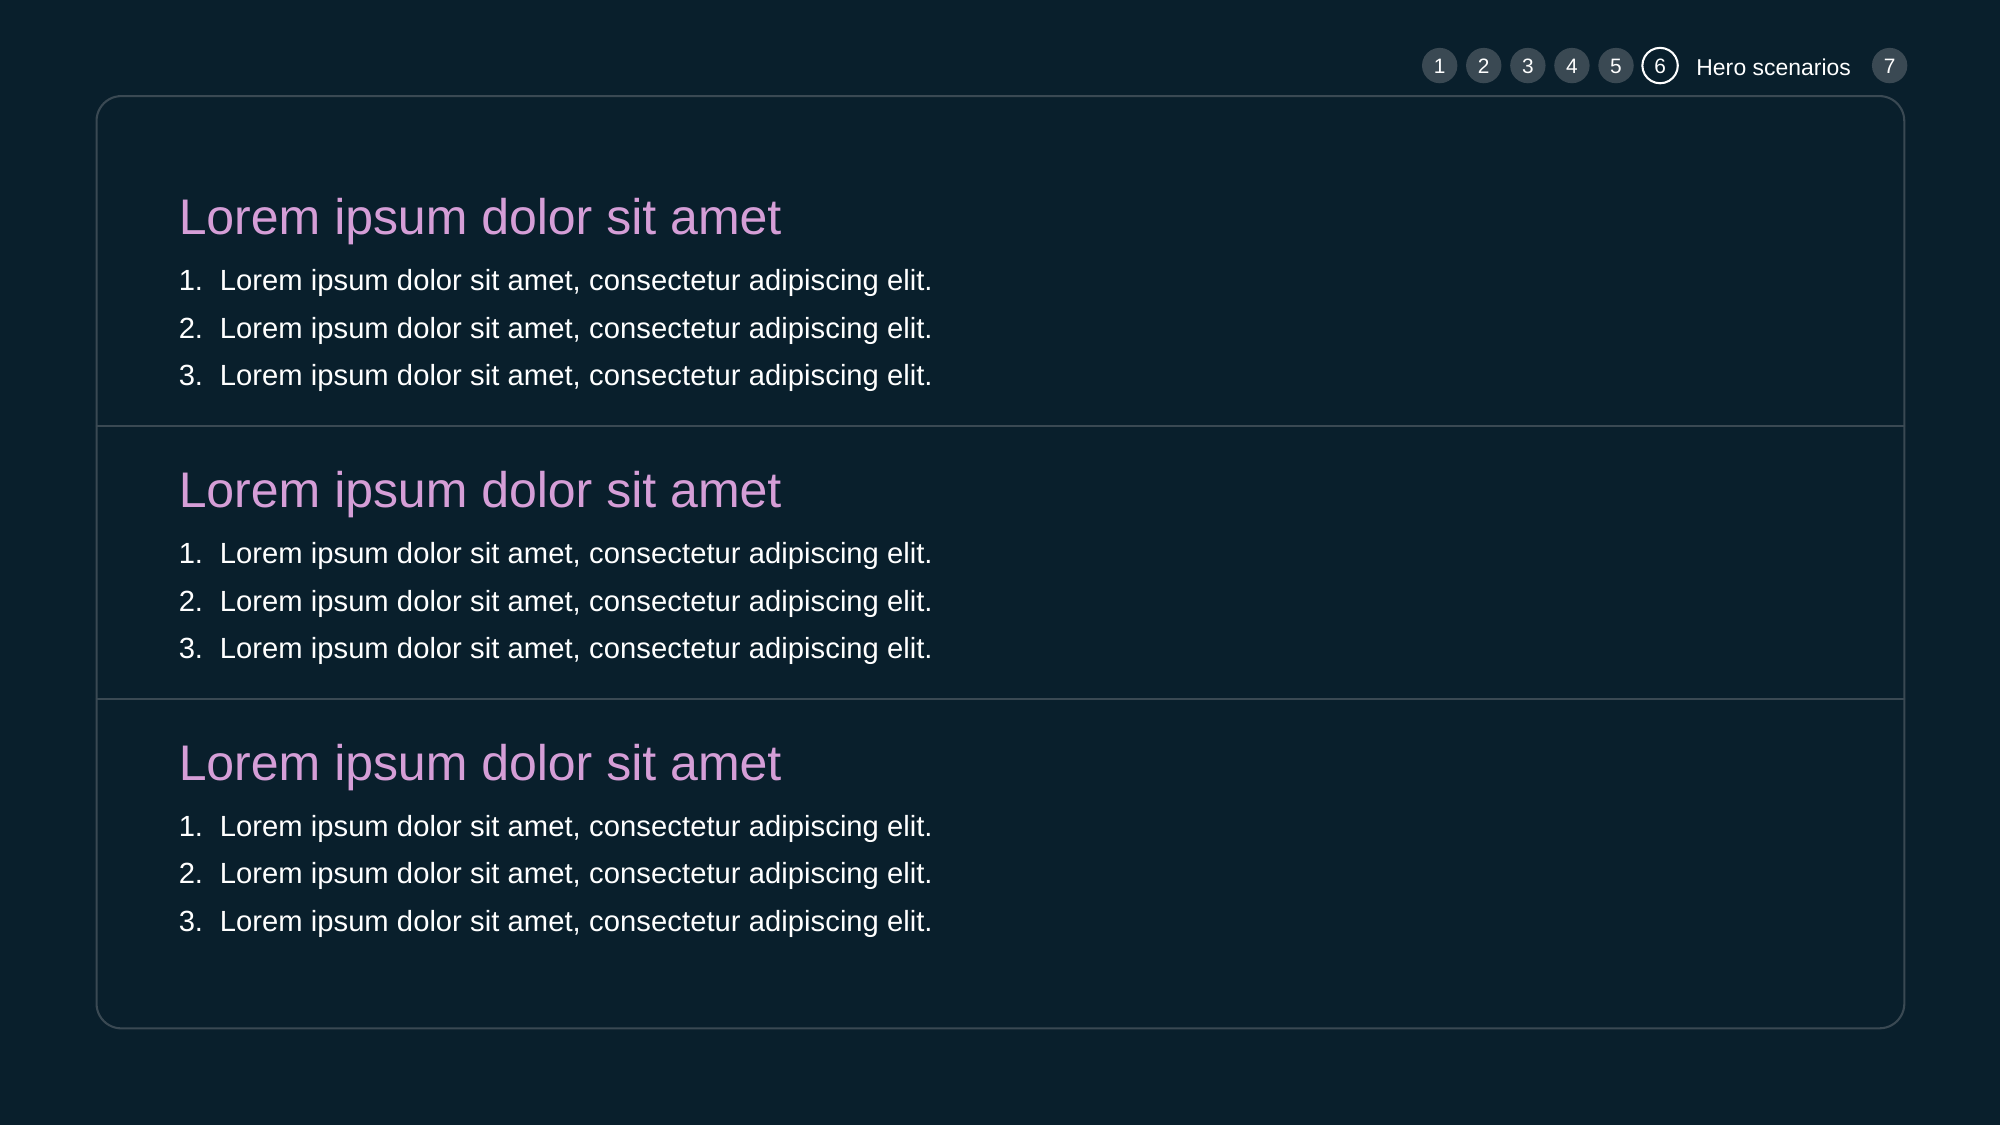

1
2
3
4
5
6
7
Hero scenarios

Lorem ipsum dolor sit amet
Lorem ipsum dolor sit amet, consectetur adipiscing elit.
Lorem ipsum dolor sit amet, consectetur adipiscing elit.
Lorem ipsum dolor sit amet, consectetur adipiscing elit.
Lorem ipsum dolor sit amet
Lorem ipsum dolor sit amet, consectetur adipiscing elit.
Lorem ipsum dolor sit amet, consectetur adipiscing elit.
Lorem ipsum dolor sit amet, consectetur adipiscing elit.
Lorem ipsum dolor sit amet
Lorem ipsum dolor sit amet, consectetur adipiscing elit.
Lorem ipsum dolor sit amet, consectetur adipiscing elit.
Lorem ipsum dolor sit amet, consectetur adipiscing elit.